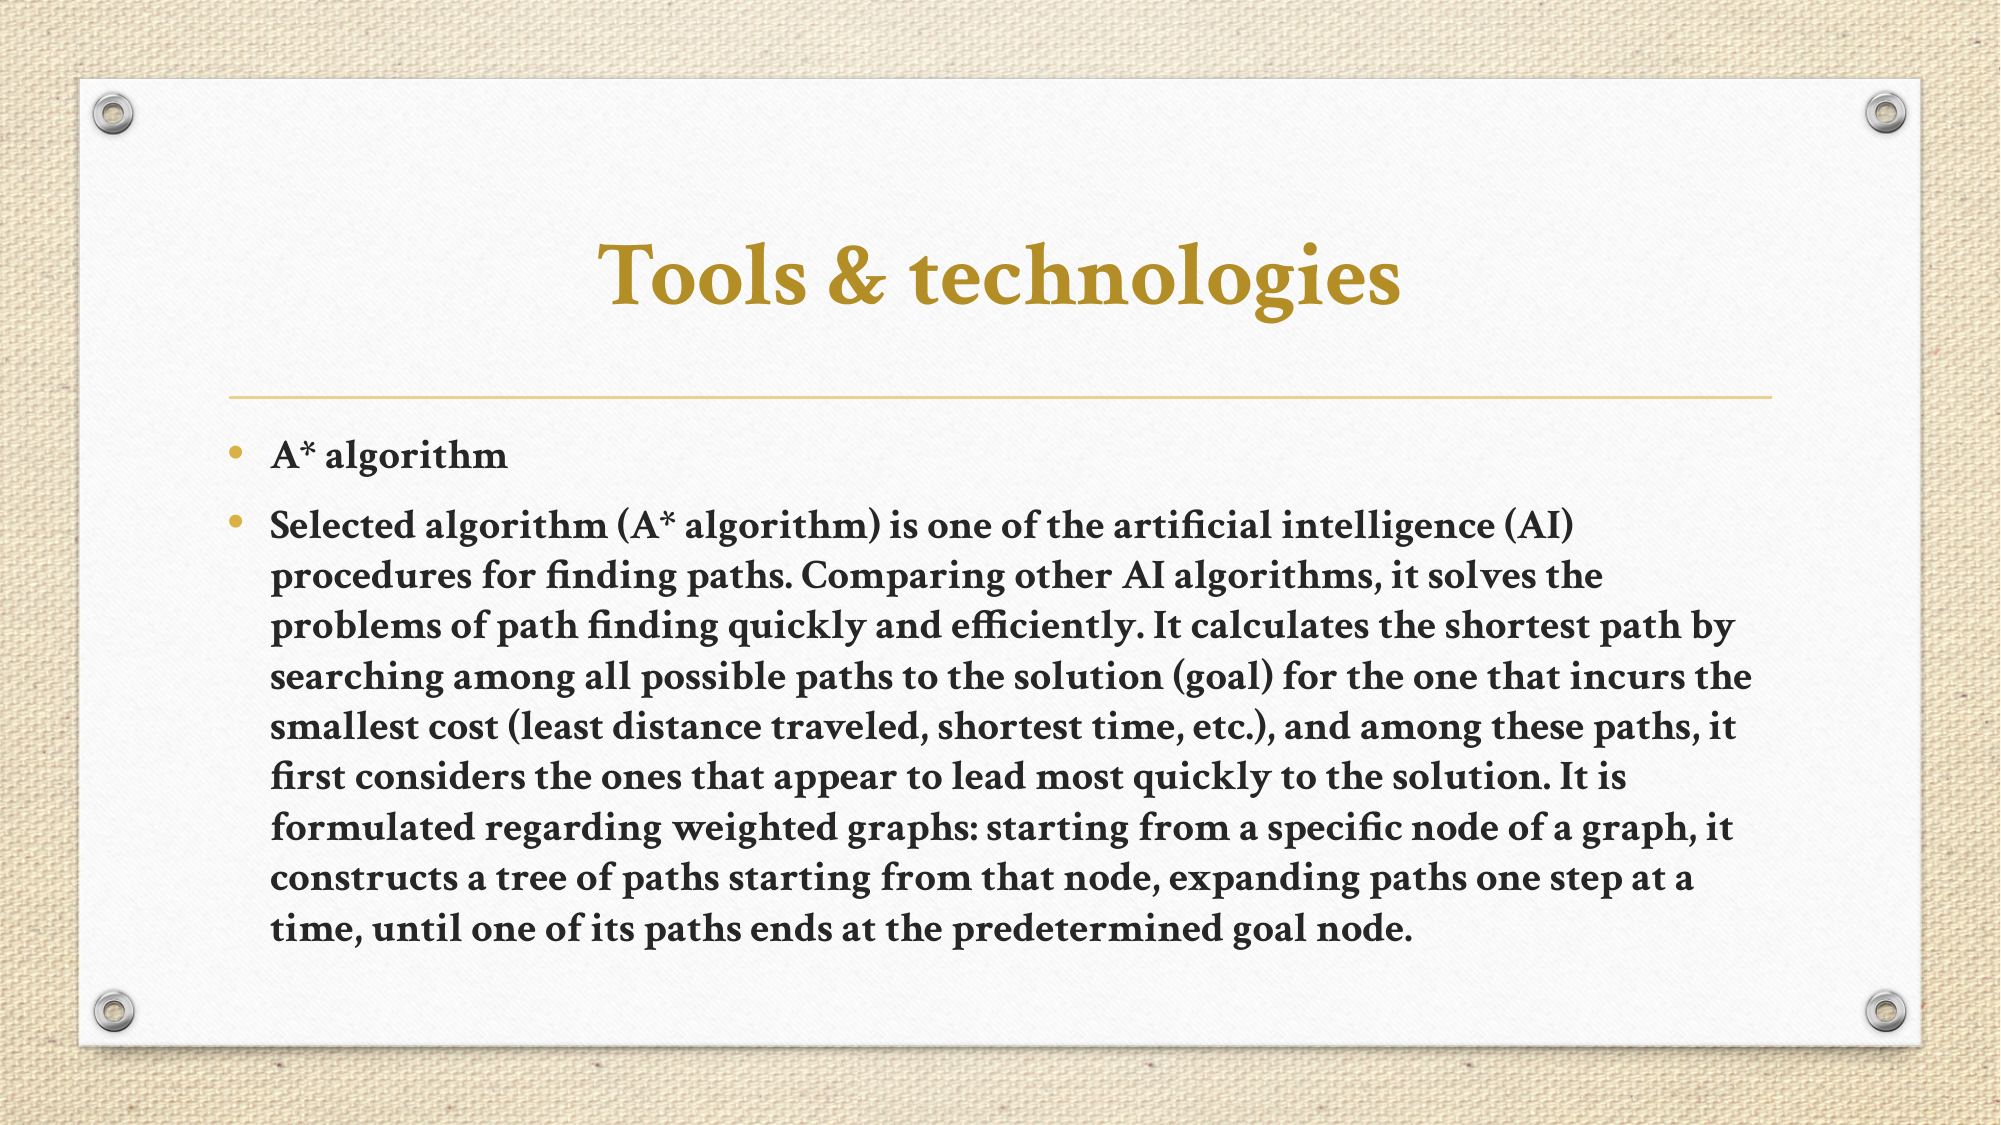

# Tools & technologies
A* algorithm
Selected algorithm (A* algorithm) is one of the artificial intelligence (AI) procedures for finding paths. Comparing other AI algorithms, it solves the problems of path finding quickly and efficiently. It calculates the shortest path by searching among all possible paths to the solution (goal) for the one that incurs the smallest cost (least distance traveled, shortest time, etc.), and among these paths, it first considers the ones that appear to lead most quickly to the solution. It is formulated regarding weighted graphs: starting from a specific node of a graph, it constructs a tree of paths starting from that node, expanding paths one step at a time, until one of its paths ends at the predetermined goal node.